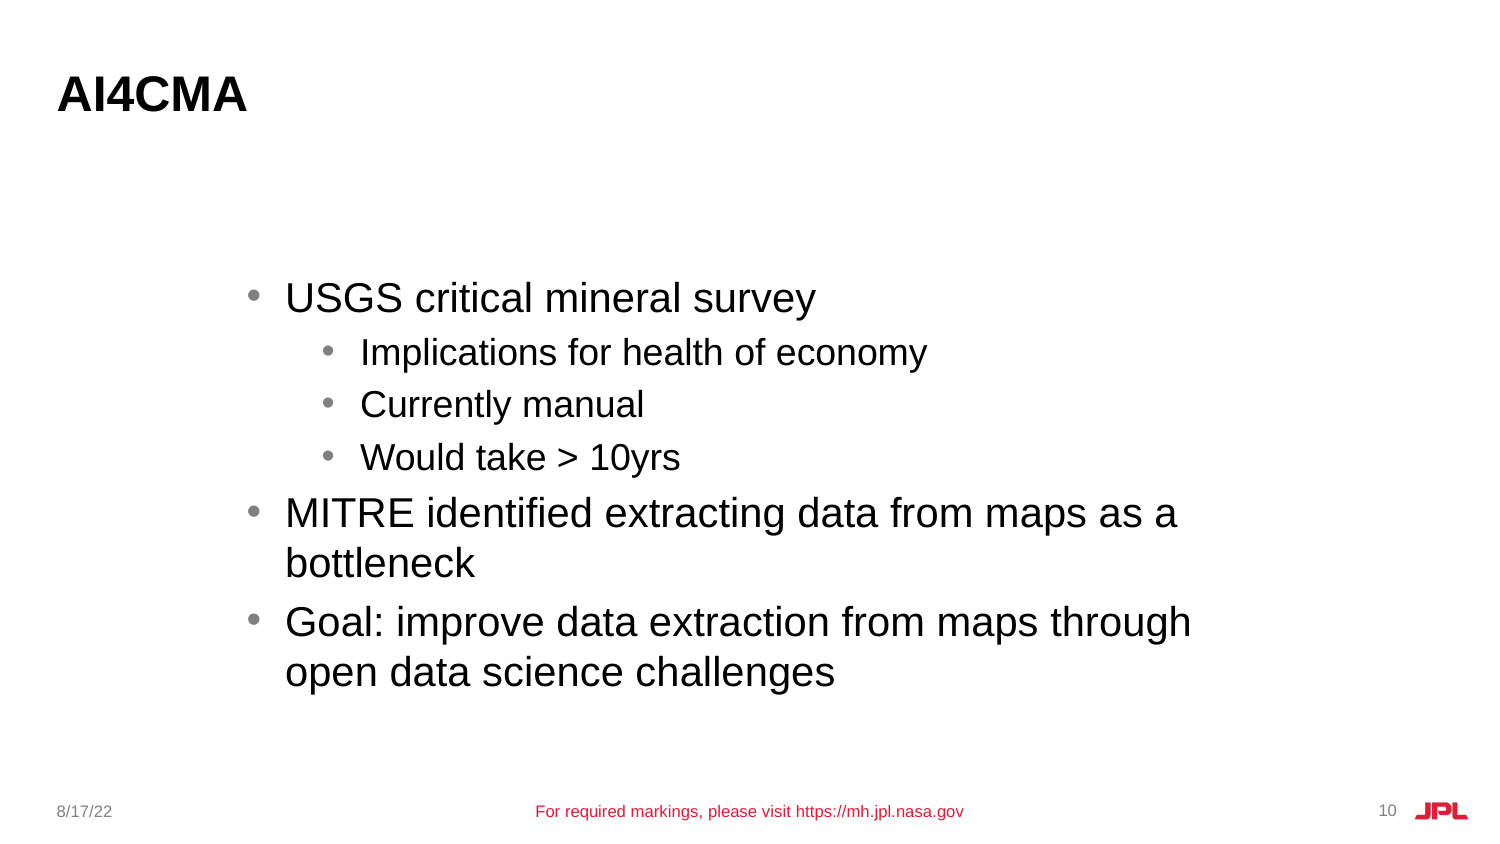

# AI4CMA
USGS critical mineral survey
Implications for health of economy
Currently manual
Would take > 10yrs
MITRE identified extracting data from maps as a bottleneck
Goal: improve data extraction from maps through open data science challenges
10
8/17/22
For required markings, please visit https://mh.jpl.nasa.gov